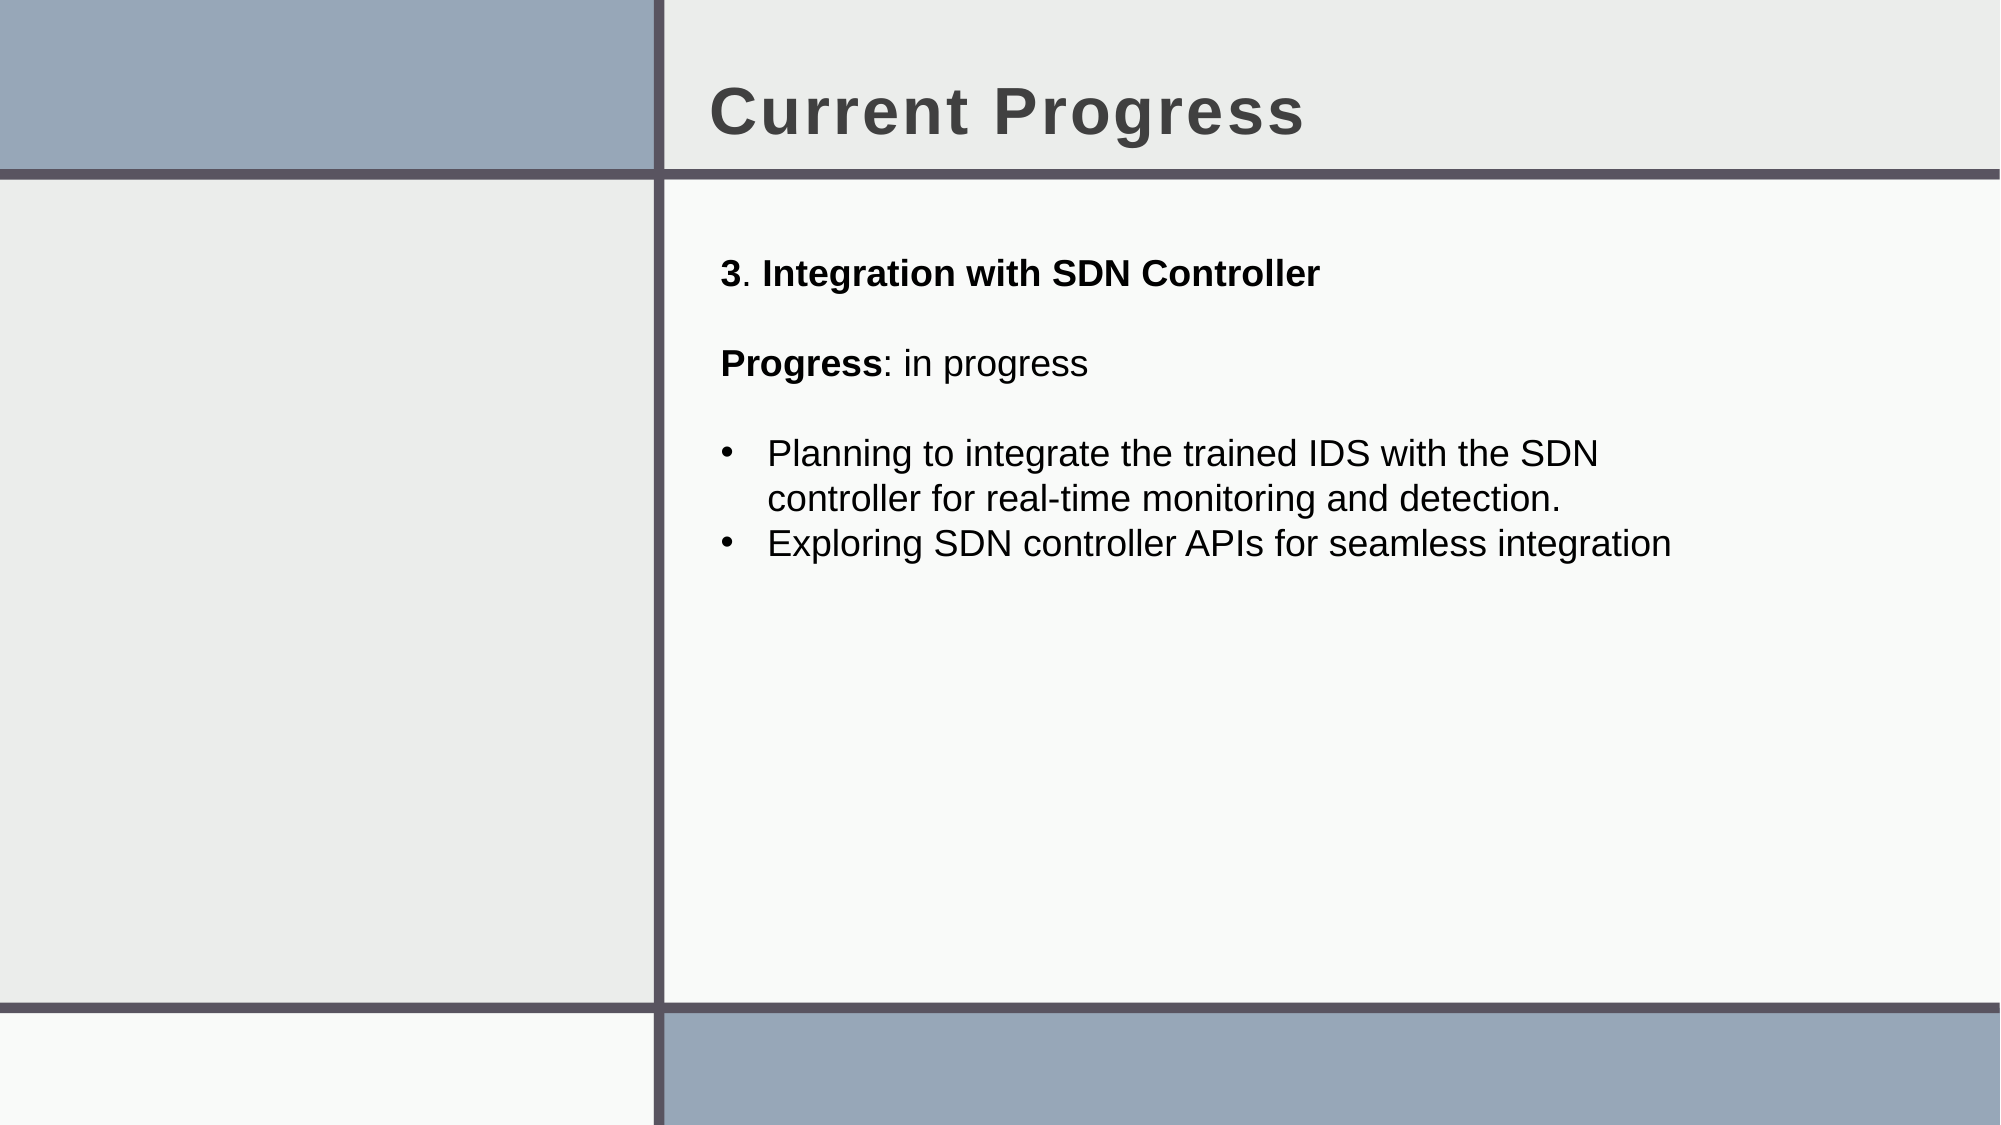

# Current Progress
3. Integration with SDN Controller

Progress: in progress

Planning to integrate the trained IDS with the SDN controller for real-time monitoring and detection.
Exploring SDN controller APIs for seamless integration